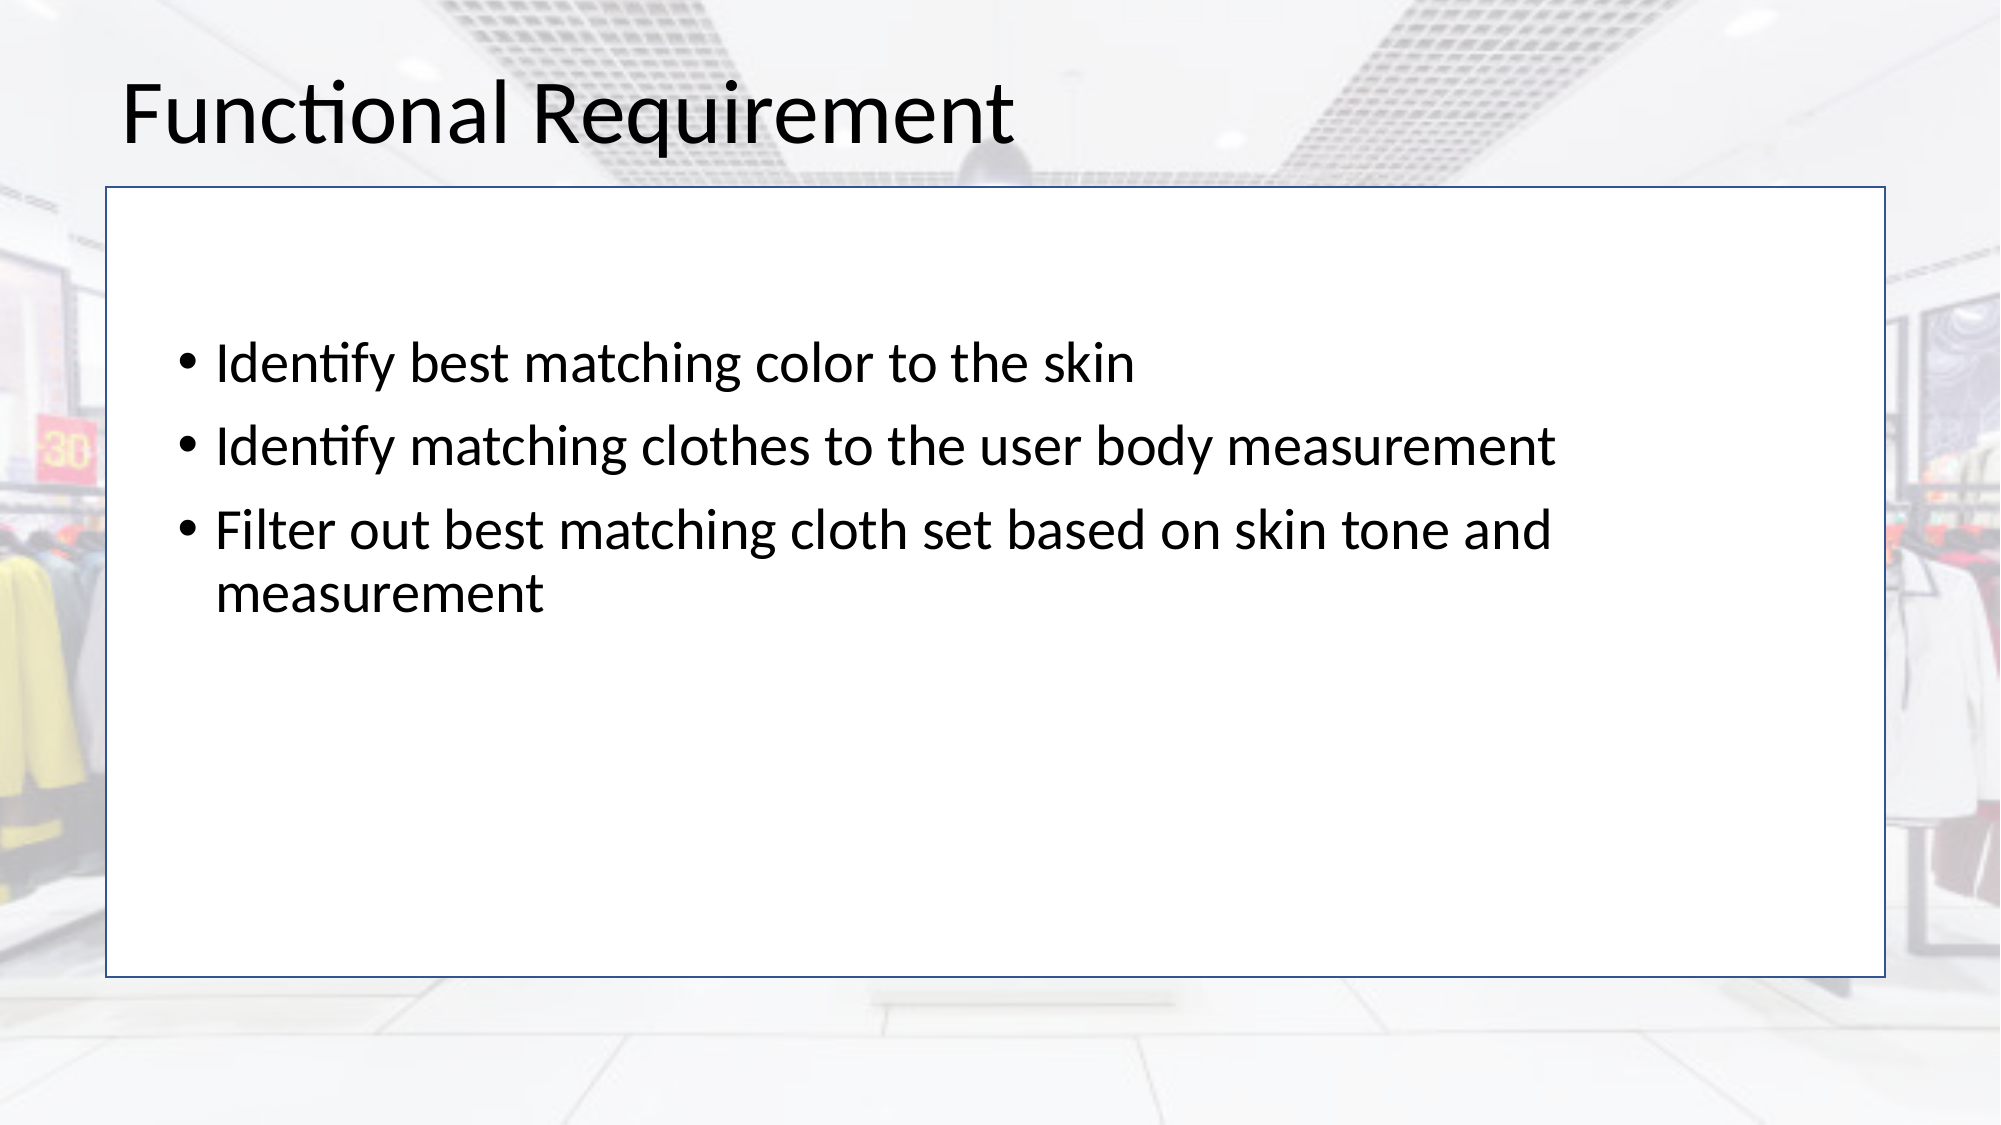

# Functional Requirement

Smart Phone
Clear Background
Internet Connection

Identify best matching color to the skin
Identify matching clothes to the user body measurement
Filter out best matching cloth set based on skin tone and measurement